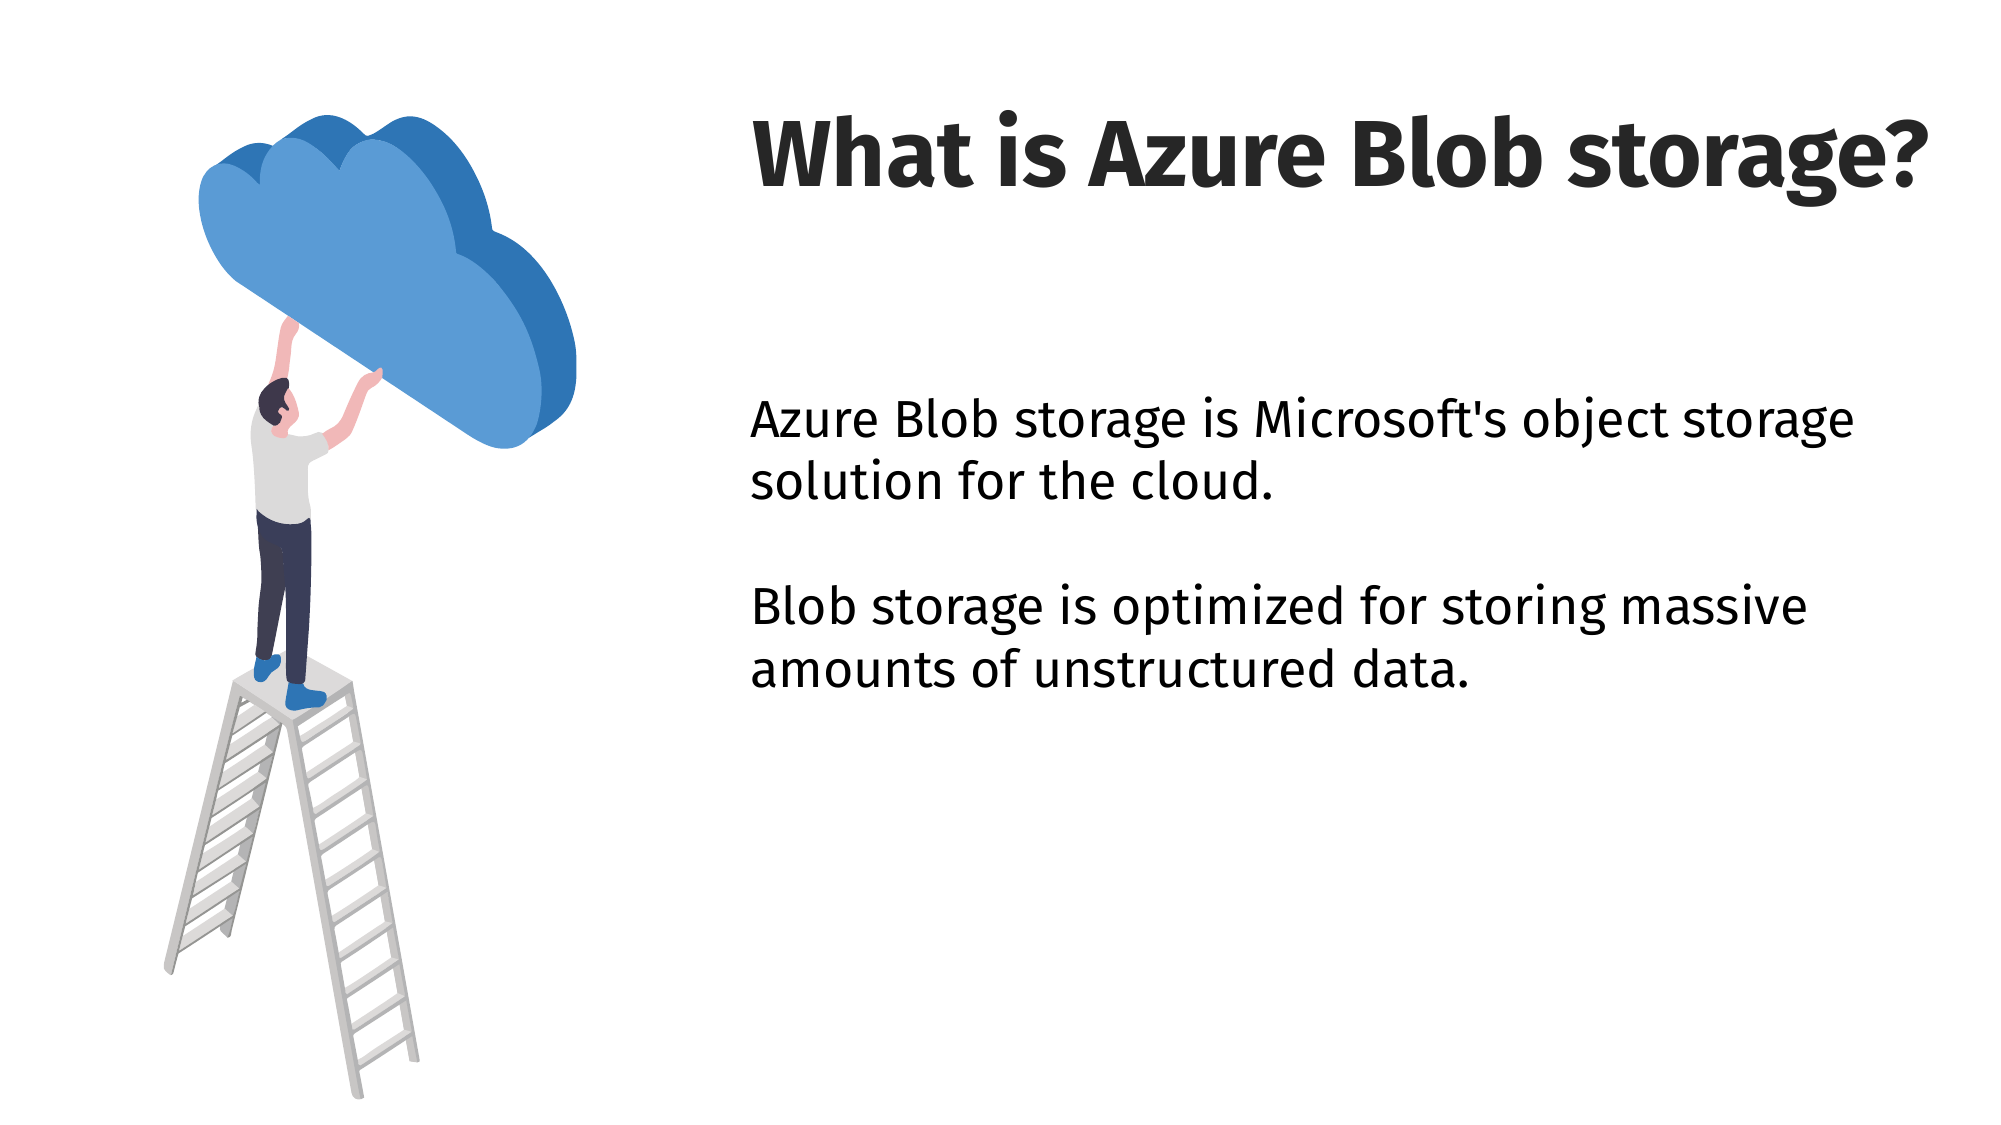

What is Azure Blob storage?

Azure Blob storage is Microsoft's object storage solution for the cloud.

Blob storage is optimized for storing massive amounts of unstructured data.